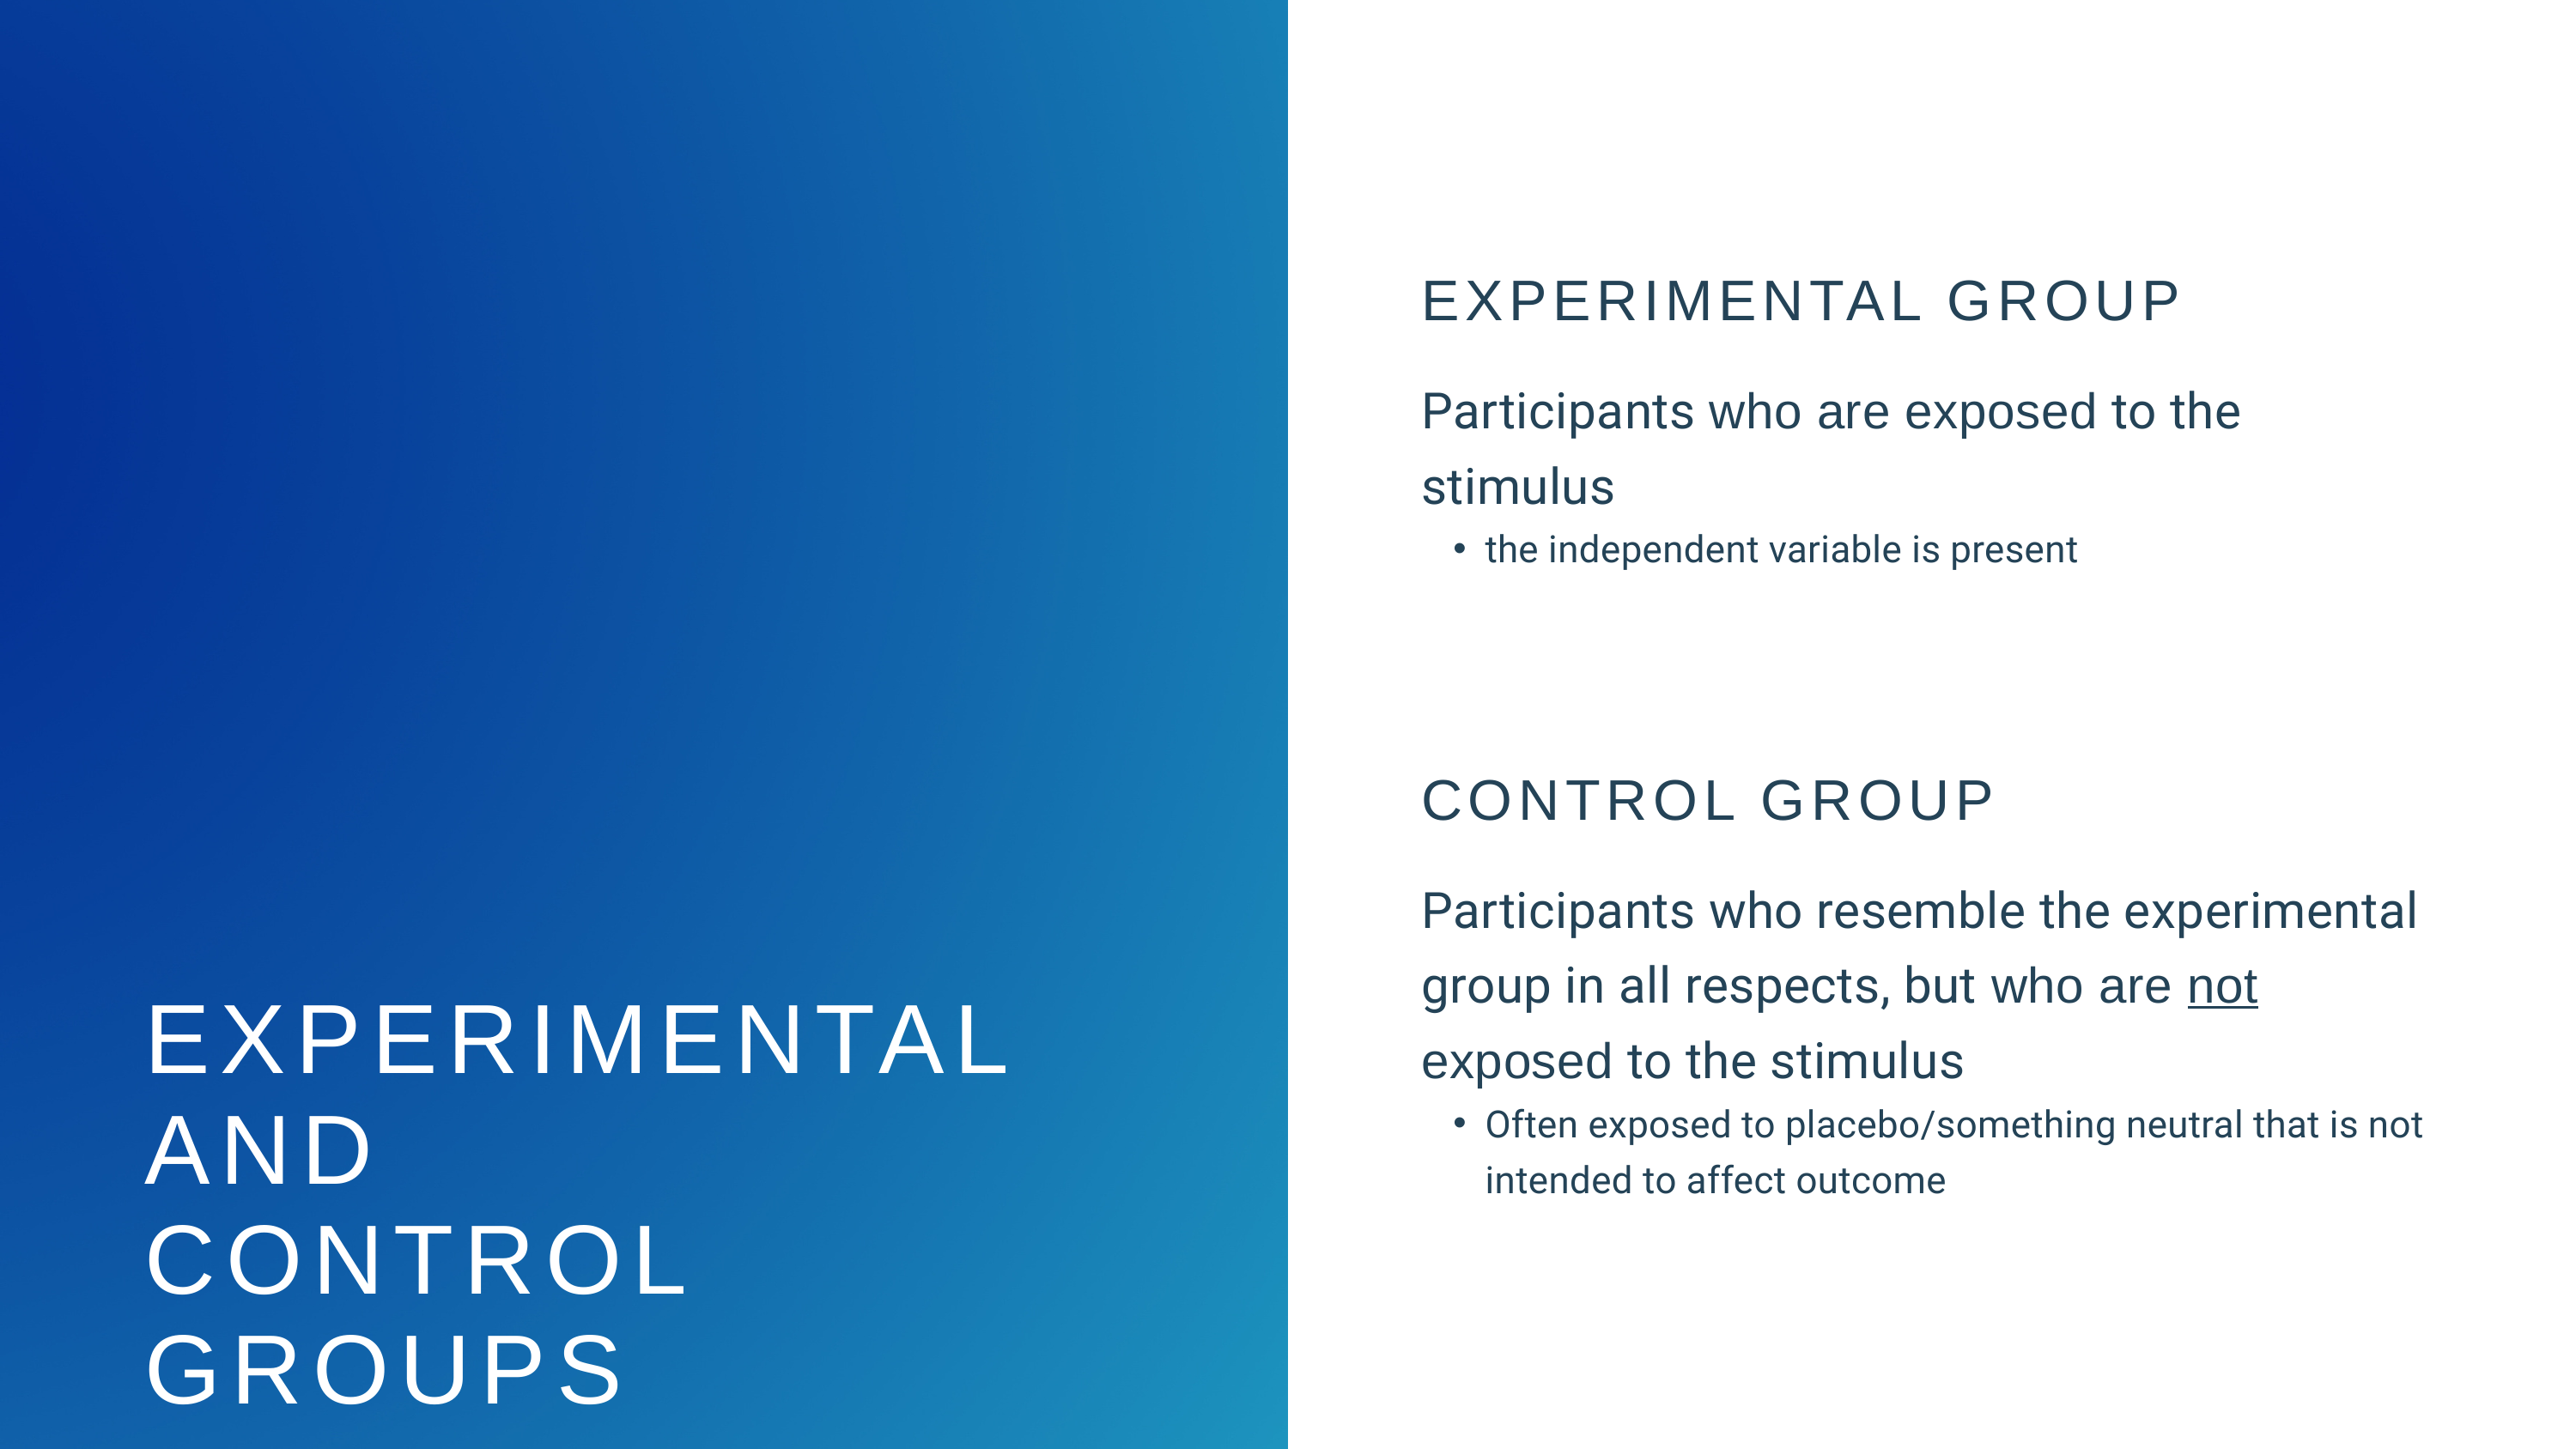

EXPERIMENTAL GROUP
Participants who are exposed to the stimulus
the independent variable is present
CONTROL GROUP
Participants who resemble the experimental group in all respects, but who are not exposed to the stimulus
Often exposed to placebo/something neutral that is not intended to affect outcome
EXPERIMENTAL AND
CONTROL GROUPS